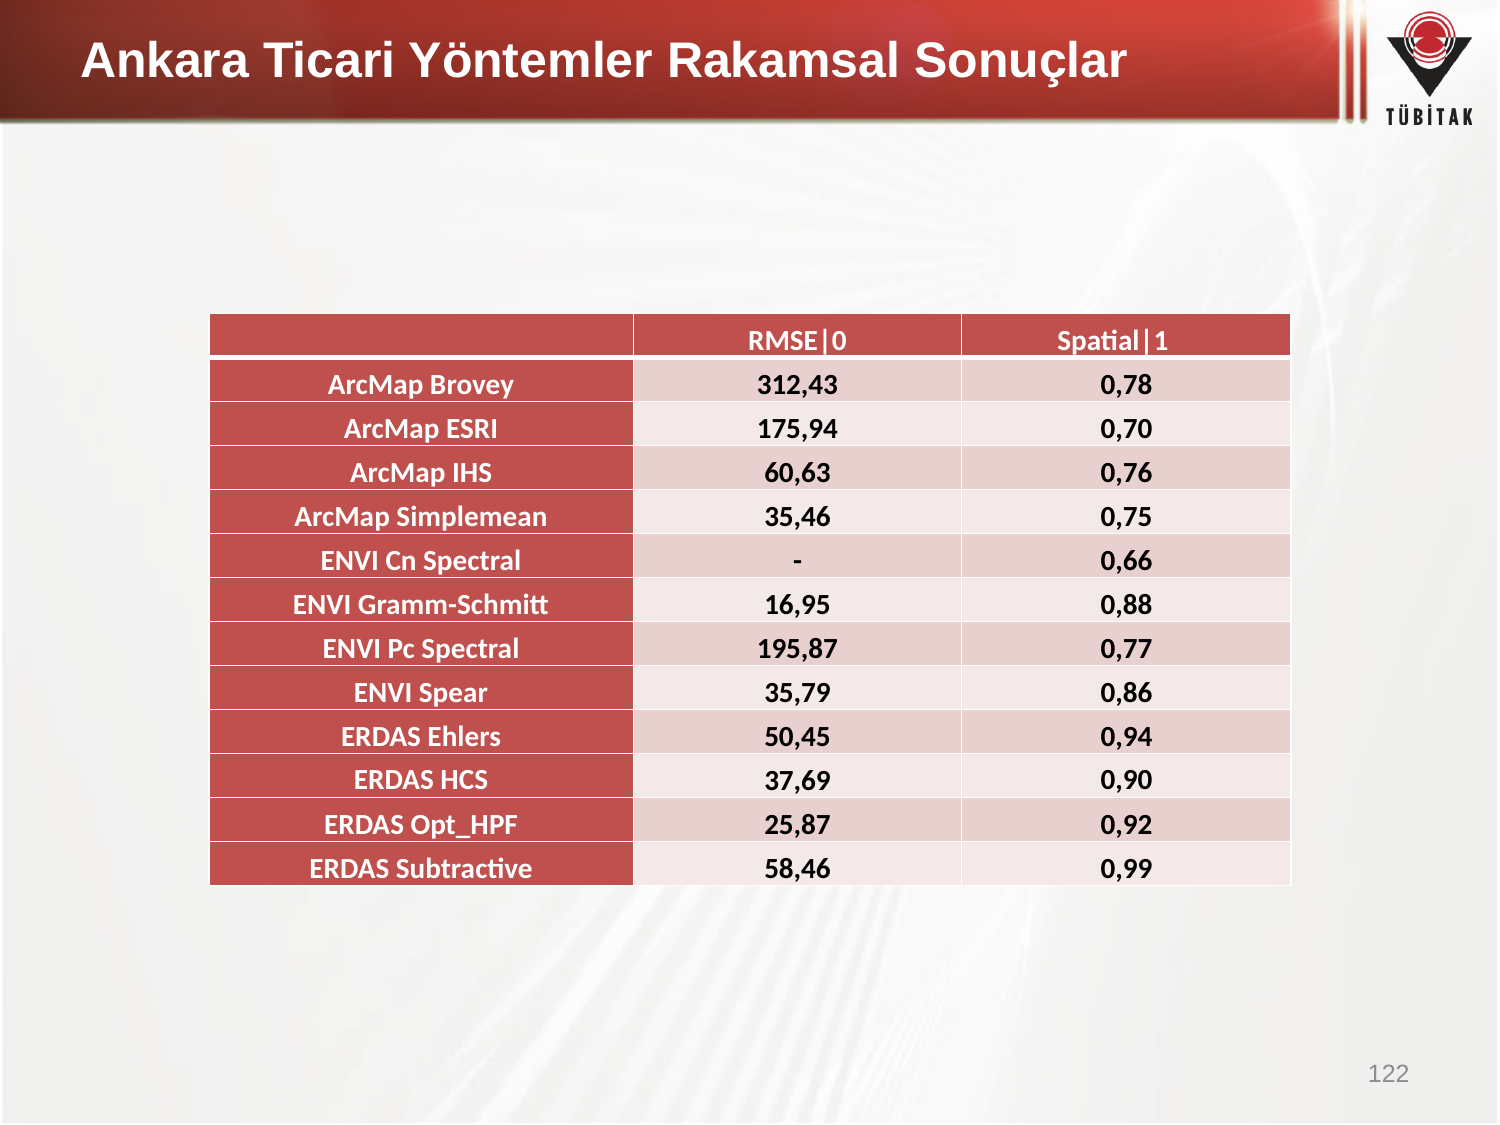

# Ankara Ticari Yöntemler Rakamsal Sonuçlar
|  | RMSE|0 | Spatial|1 |
| --- | --- | --- |
| ArcMap Brovey | 312,43 | 0,78 |
| ArcMap ESRI | 175,94 | 0,70 |
| ArcMap IHS | 60,63 | 0,76 |
| ArcMap Simplemean | 35,46 | 0,75 |
| ENVI Cn Spectral | - | 0,66 |
| ENVI Gramm-Schmitt | 16,95 | 0,88 |
| ENVI Pc Spectral | 195,87 | 0,77 |
| ENVI Spear | 35,79 | 0,86 |
| ERDAS Ehlers | 50,45 | 0,94 |
| ERDAS HCS | 37,69 | 0,90 |
| ERDAS Opt\_HPF | 25,87 | 0,92 |
| ERDAS Subtractive | 58,46 | 0,99 |
122